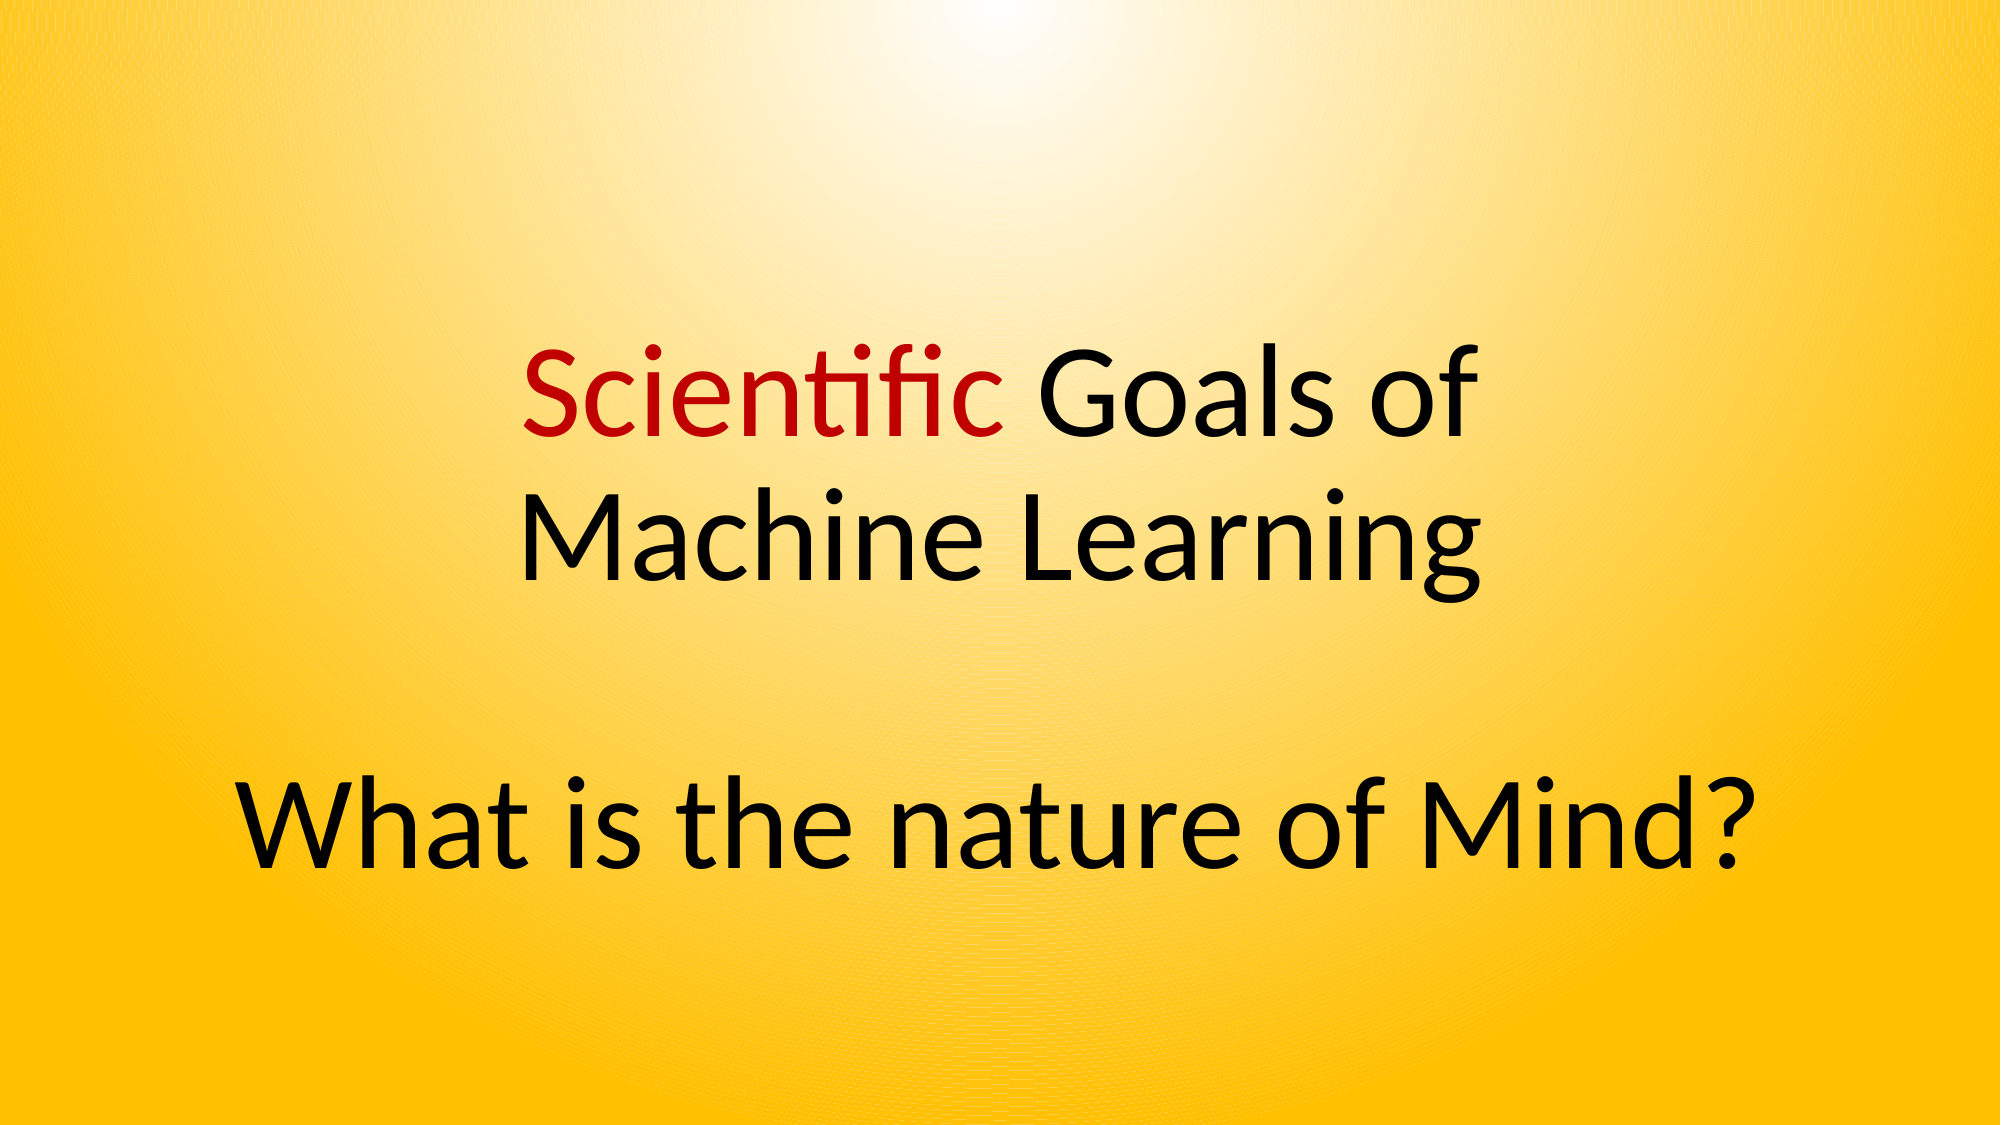

# Scientific Goals of Machine Learning What is the nature of Mind?